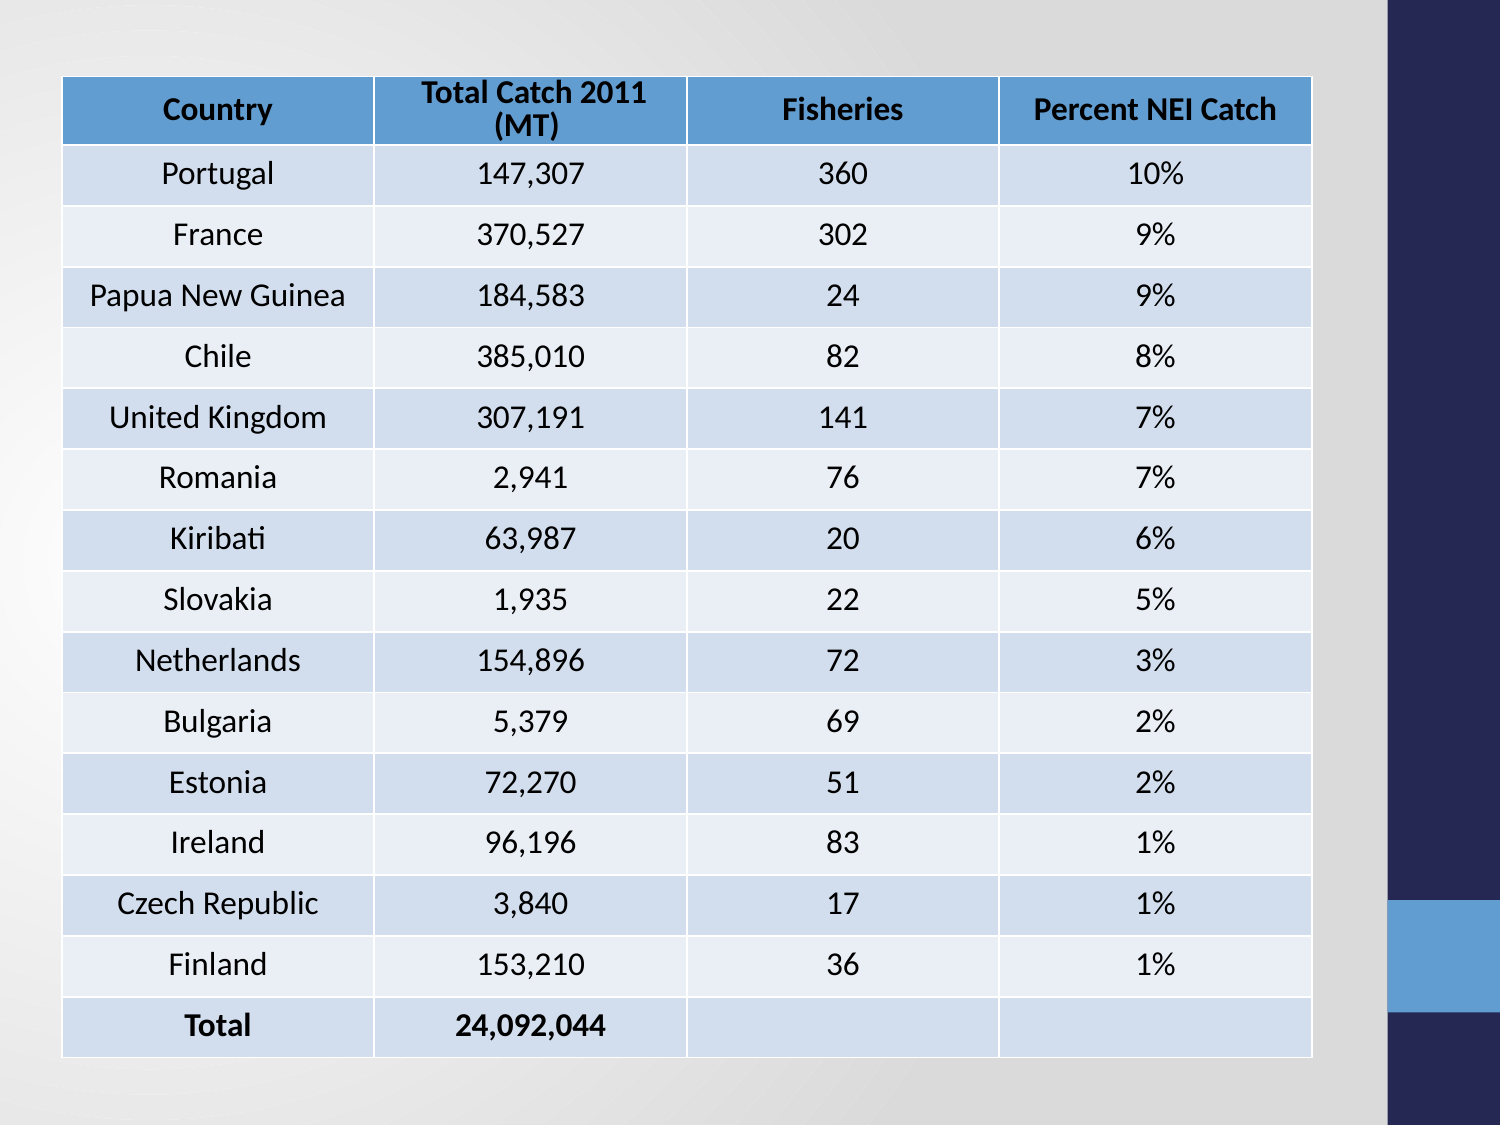

| Country | Total Catch 2011 (MT) | Fisheries | Percent NEI Catch |
| --- | --- | --- | --- |
| Portugal | 147,307 | 360 | 10% |
| France | 370,527 | 302 | 9% |
| Papua New Guinea | 184,583 | 24 | 9% |
| Chile | 385,010 | 82 | 8% |
| United Kingdom | 307,191 | 141 | 7% |
| Romania | 2,941 | 76 | 7% |
| Kiribati | 63,987 | 20 | 6% |
| Slovakia | 1,935 | 22 | 5% |
| Netherlands | 154,896 | 72 | 3% |
| Bulgaria | 5,379 | 69 | 2% |
| Estonia | 72,270 | 51 | 2% |
| Ireland | 96,196 | 83 | 1% |
| Czech Republic | 3,840 | 17 | 1% |
| Finland | 153,210 | 36 | 1% |
| Total | 24,092,044 |  |  |